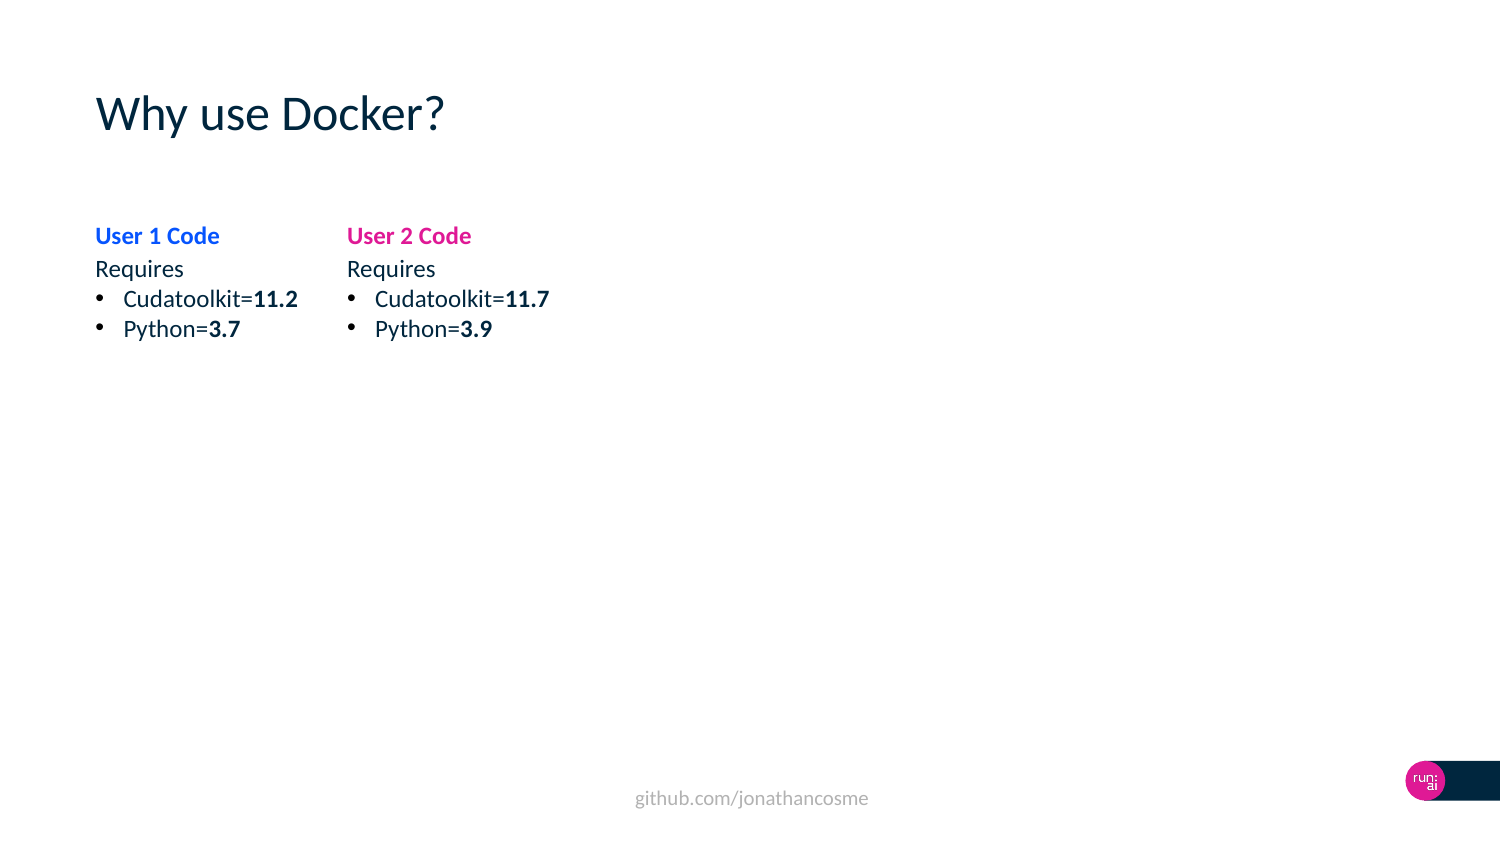

# Why use Docker?
User 1 Code
Requires
Cudatoolkit=11.2
Python=3.7
User 2 Code
Requires
Cudatoolkit=11.7
Python=3.9